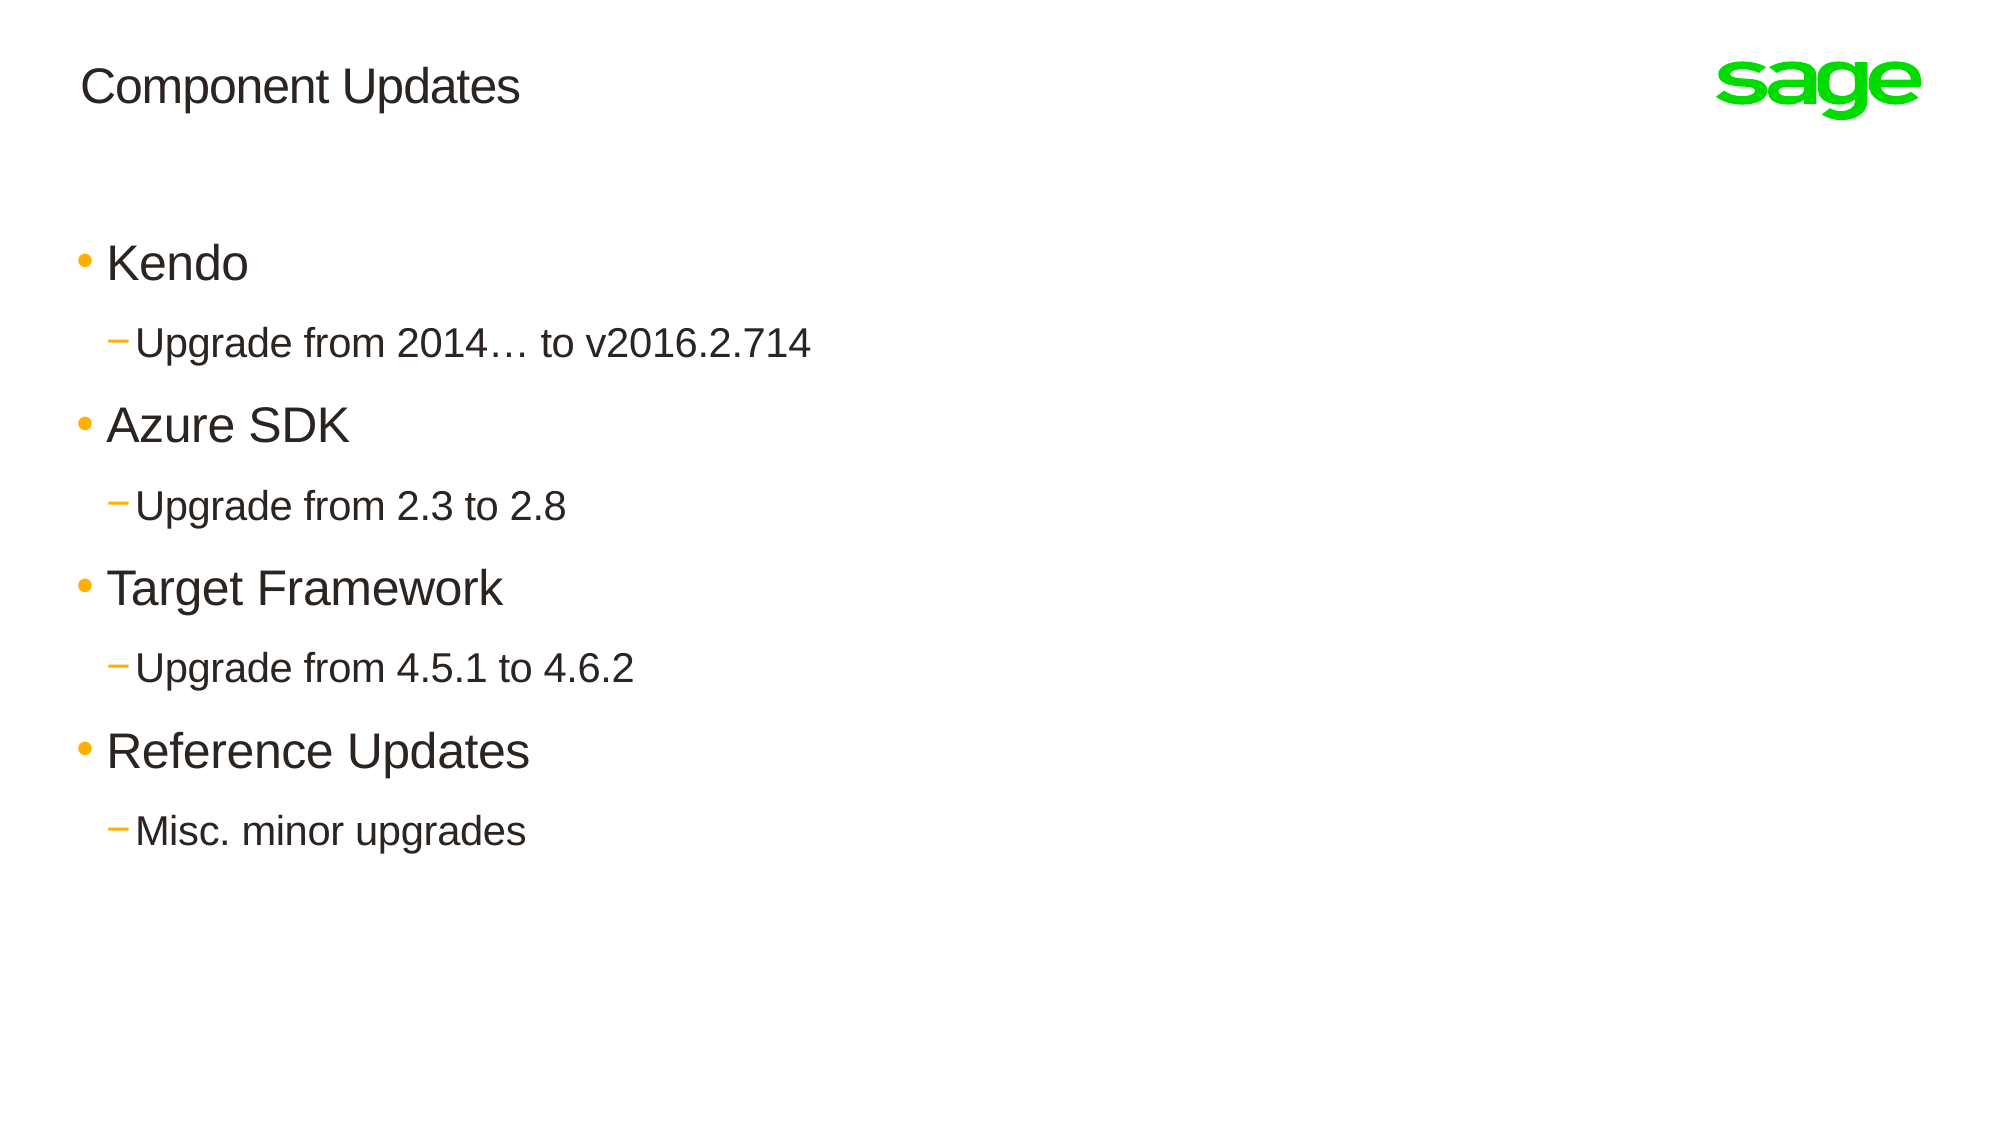

# Component Updates
Kendo
Upgrade from 2014… to v2016.2.714
Azure SDK
Upgrade from 2.3 to 2.8
Target Framework
Upgrade from 4.5.1 to 4.6.2
Reference Updates
Misc. minor upgrades